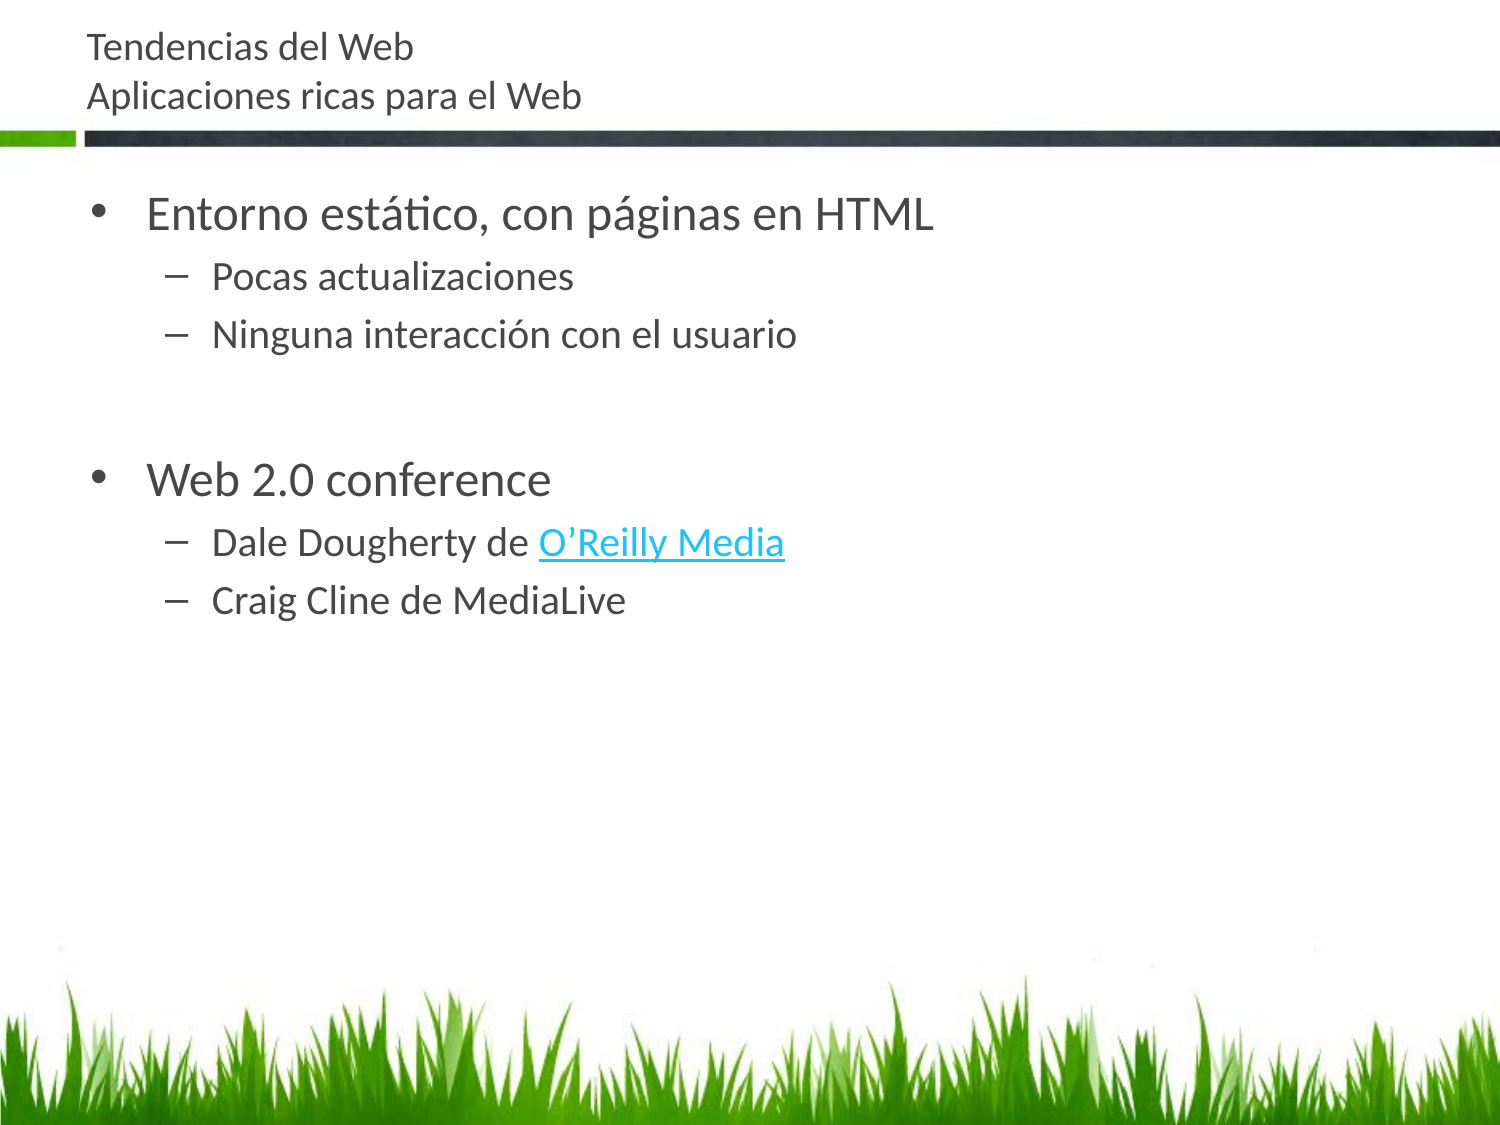

# Tendencias del Web Aplicaciones ricas para el Web
Entorno estático, con páginas en HTML
Pocas actualizaciones
Ninguna interacción con el usuario

Web 2.0 conference
Dale Dougherty de O’Reilly Media
Craig Cline de MediaLive